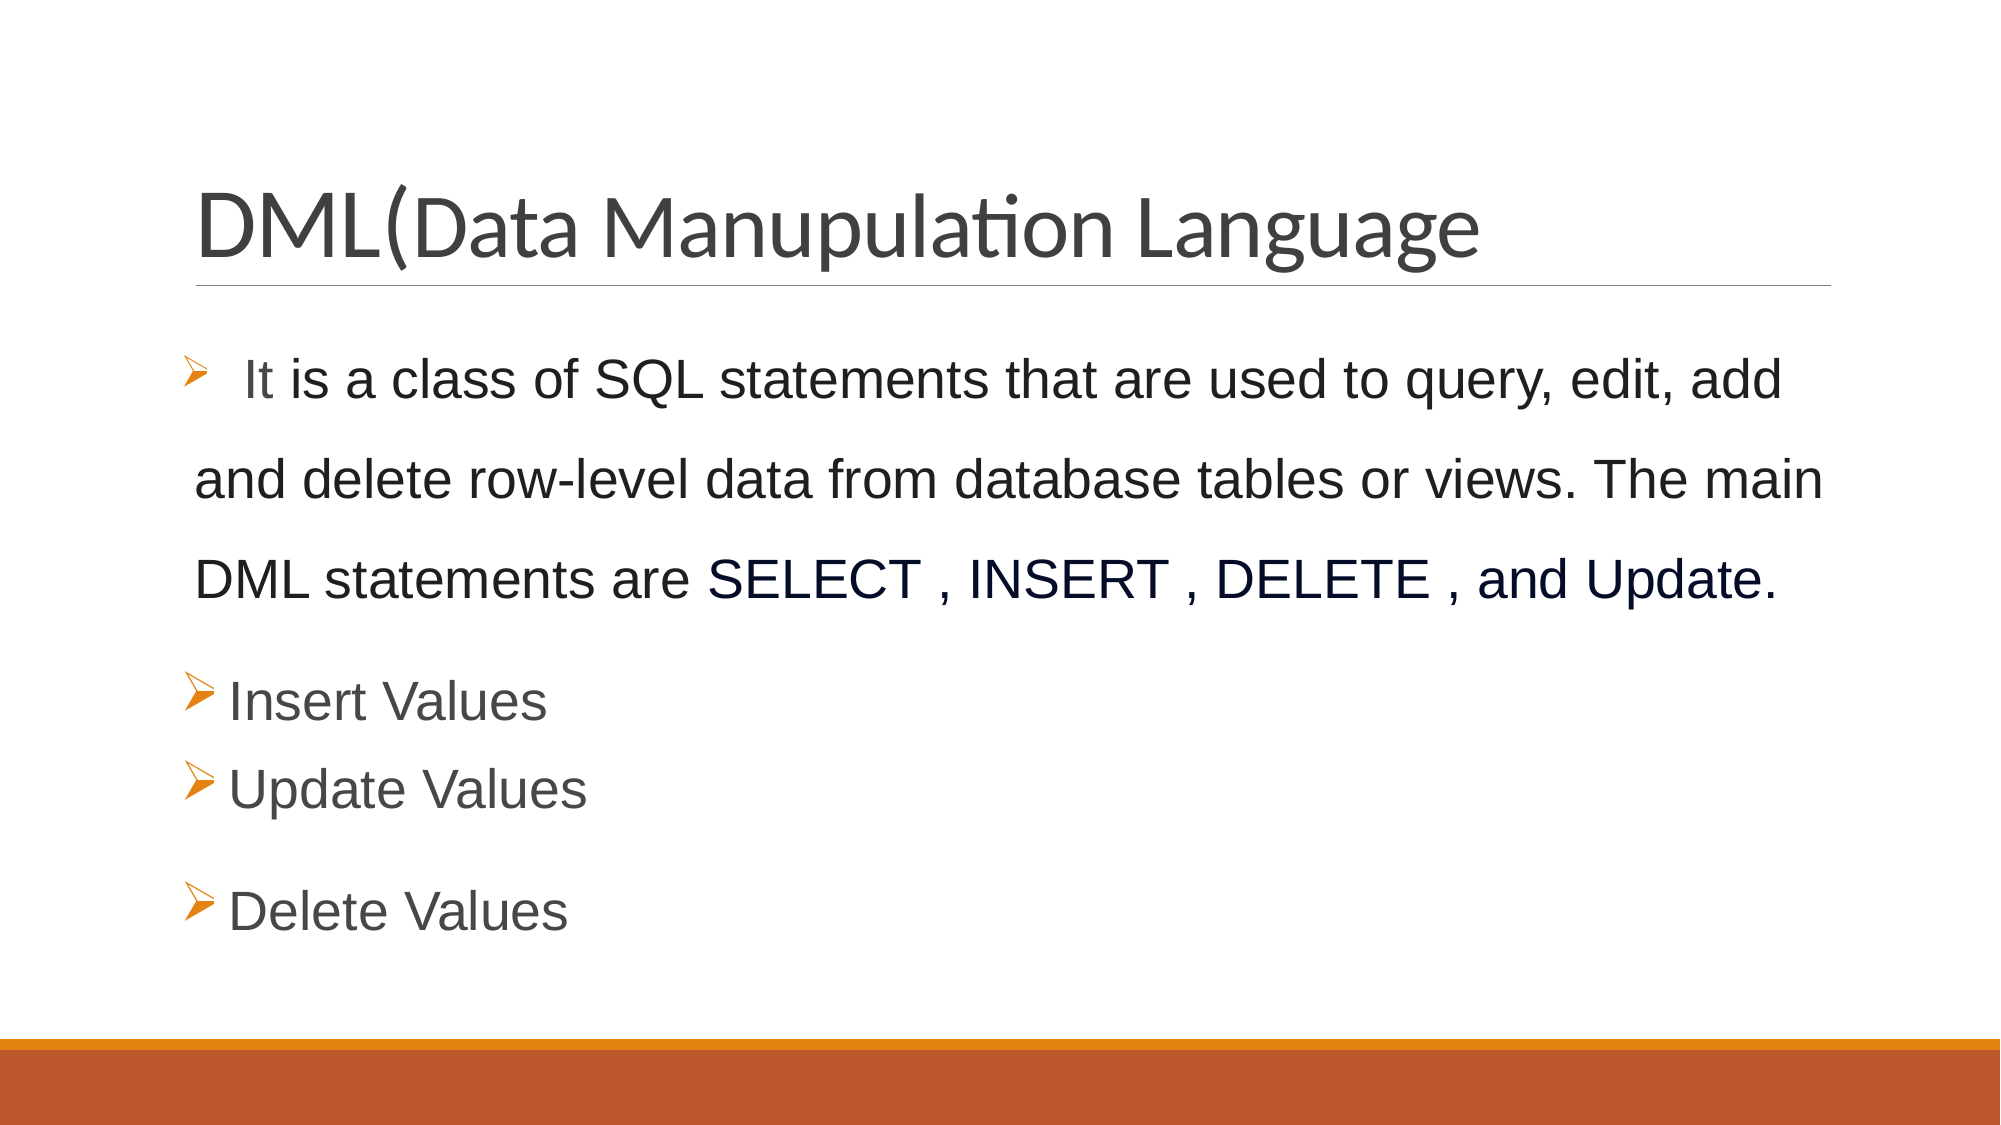

# DML(Data Manupulation Language
   It is a class of SQL statements that are used to query, edit, add and delete row-level data from database tables or views. The main DML statements are SELECT , INSERT , DELETE , and Update.
 Insert Values
 Update Values
 Delete Values